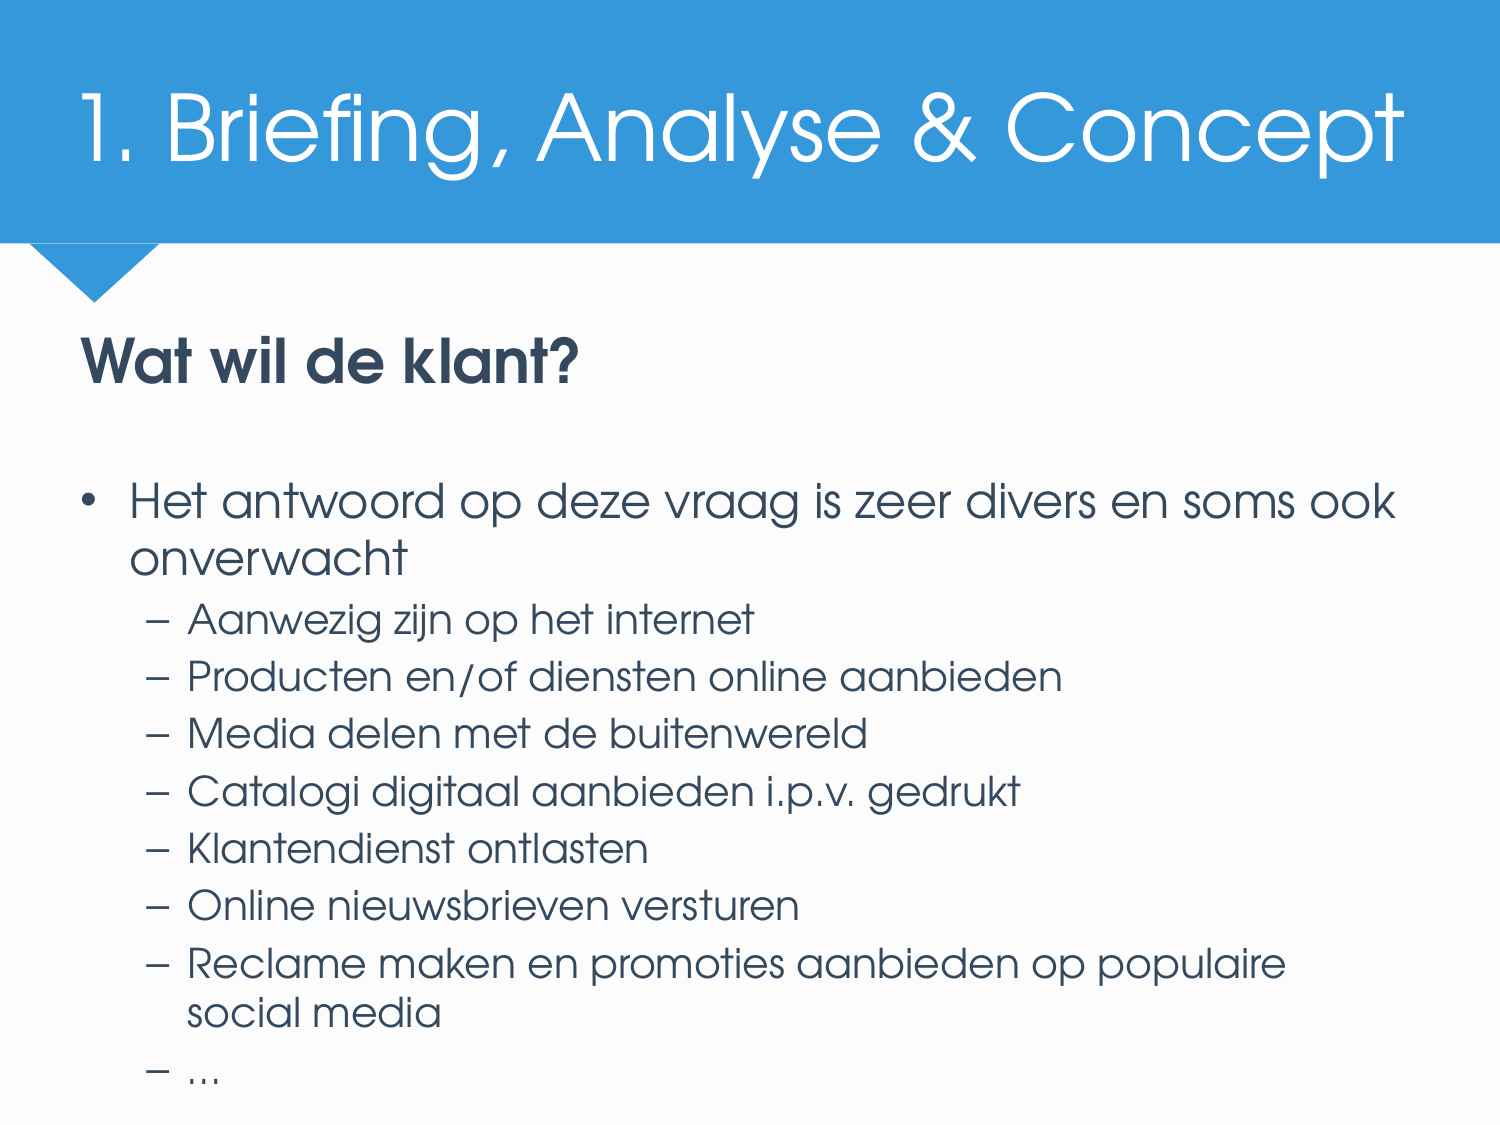

# 1. Briefing, Analyse & Concept
Wat wil de klant?
Het antwoord op deze vraag is zeer divers en soms ook onverwacht
Aanwezig zijn op het internet
Producten en/of diensten online aanbieden
Media delen met de buitenwereld
Catalogi digitaal aanbieden i.p.v. gedrukt
Klantendienst ontlasten
Online nieuwsbrieven versturen
Reclame maken en promoties aanbieden op populaire social media
…